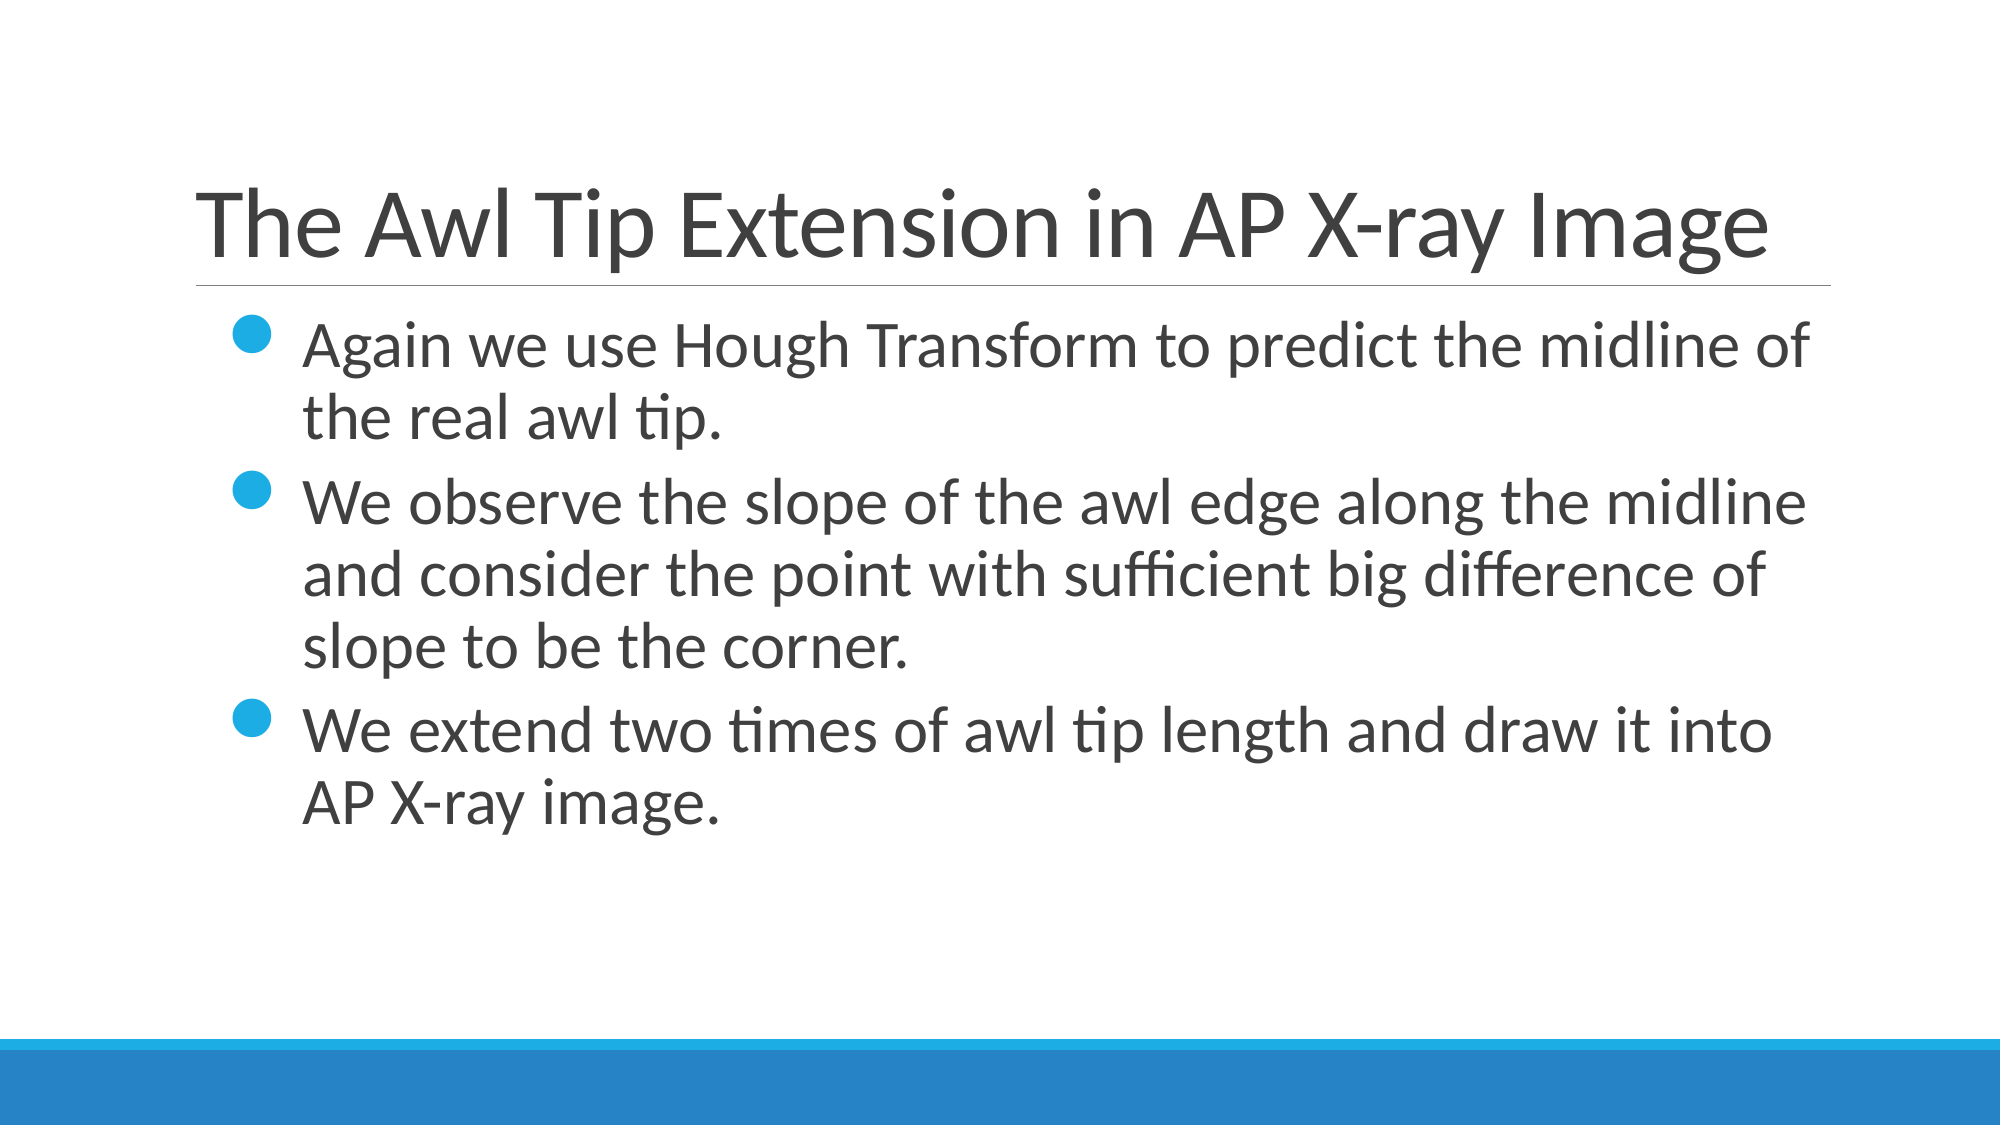

# The Awl Tip Extension in AP X-ray Image
Again we use Hough Transform to predict the midline of the real awl tip.
We observe the slope of the awl edge along the midline and consider the point with sufficient big difference of slope to be the corner.
We extend two times of awl tip length and draw it into AP X-ray image.